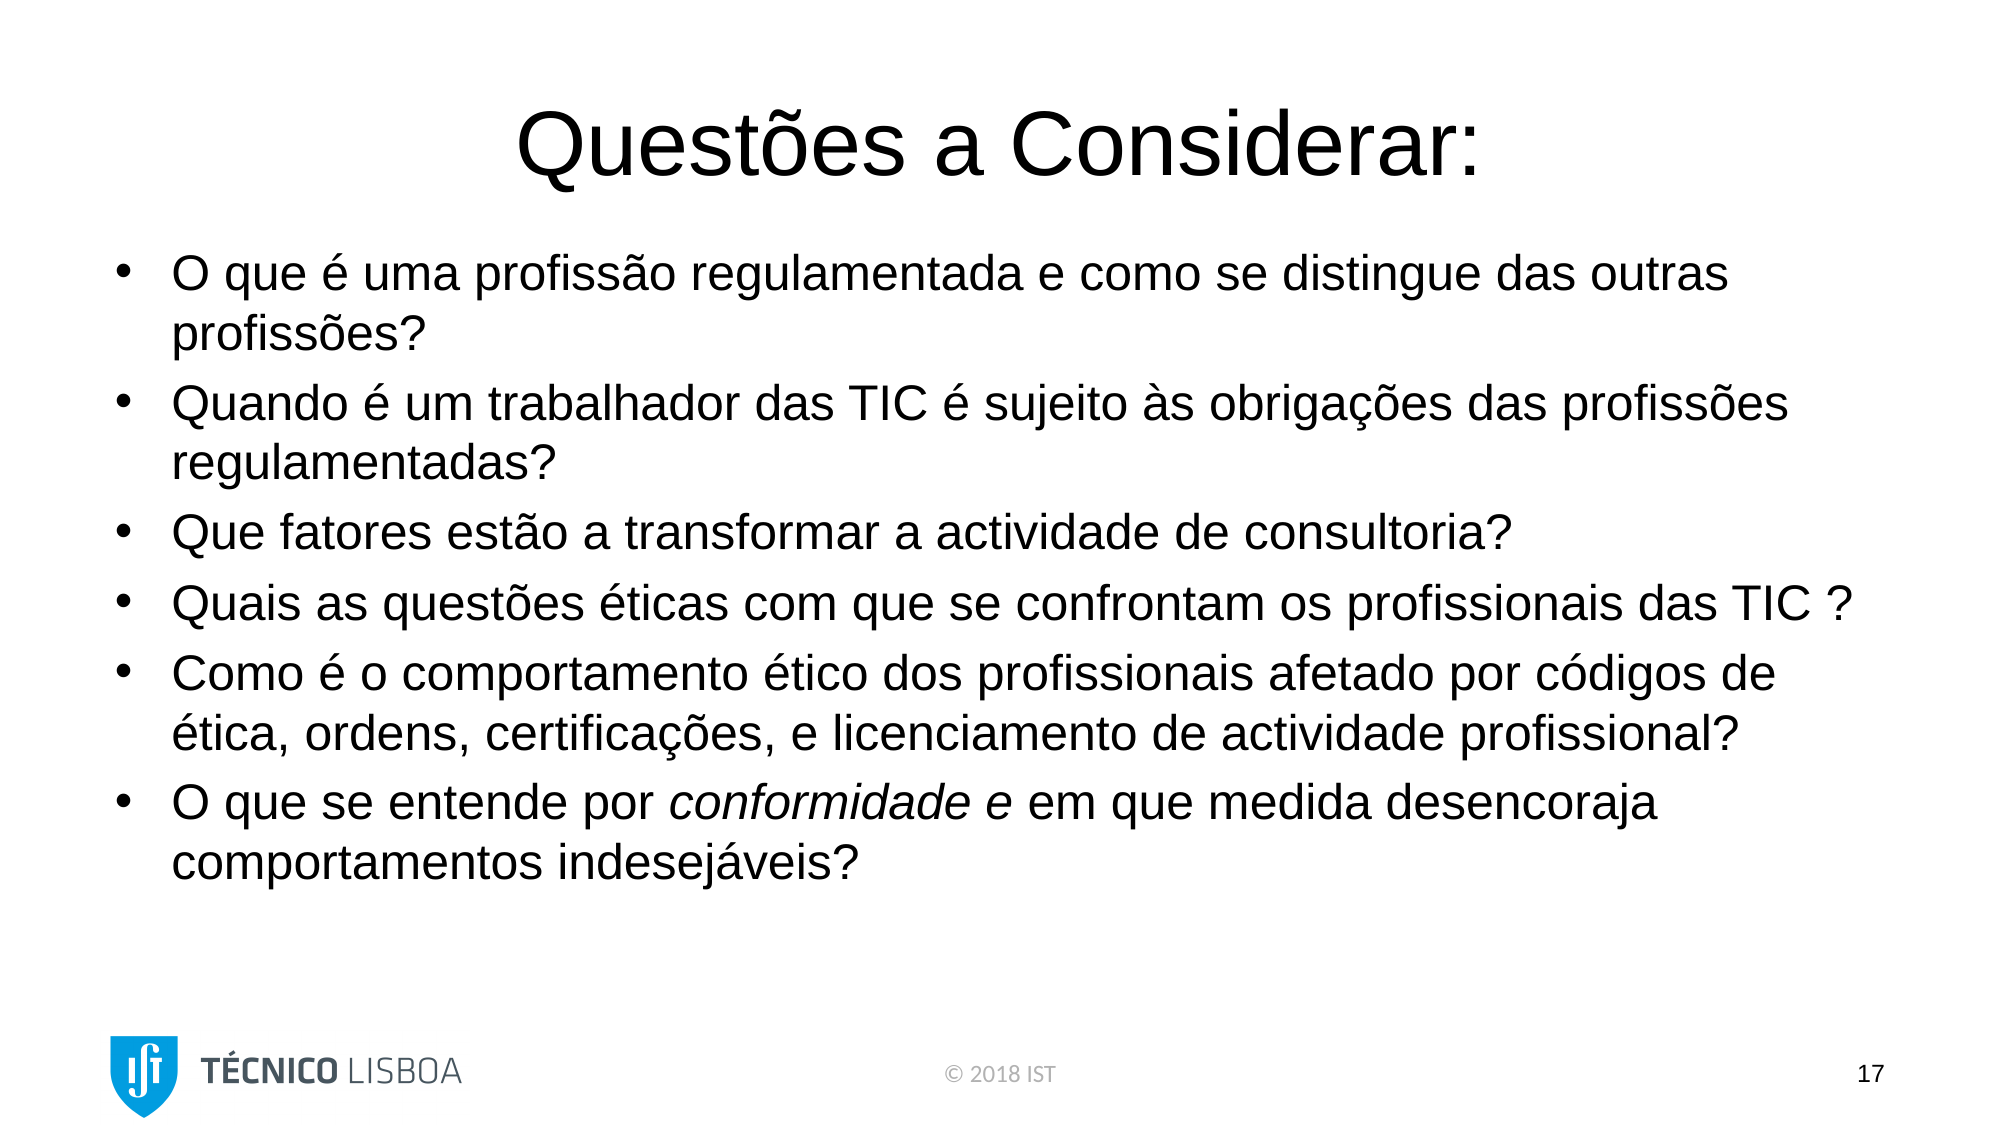

# Questões a Considerar:
O que é uma profissão regulamentada e como se distingue das outras profissões?
Quando é um trabalhador das TIC é sujeito às obrigações das profissões regulamentadas?
Que fatores estão a transformar a actividade de consultoria?
Quais as questões éticas com que se confrontam os profissionais das TIC ?
Como é o comportamento ético dos profissionais afetado por códigos de ética, ordens, certificações, e licenciamento de actividade profissional?
O que se entende por conformidade e em que medida desencoraja comportamentos indesejáveis?

© 2018 IST
17